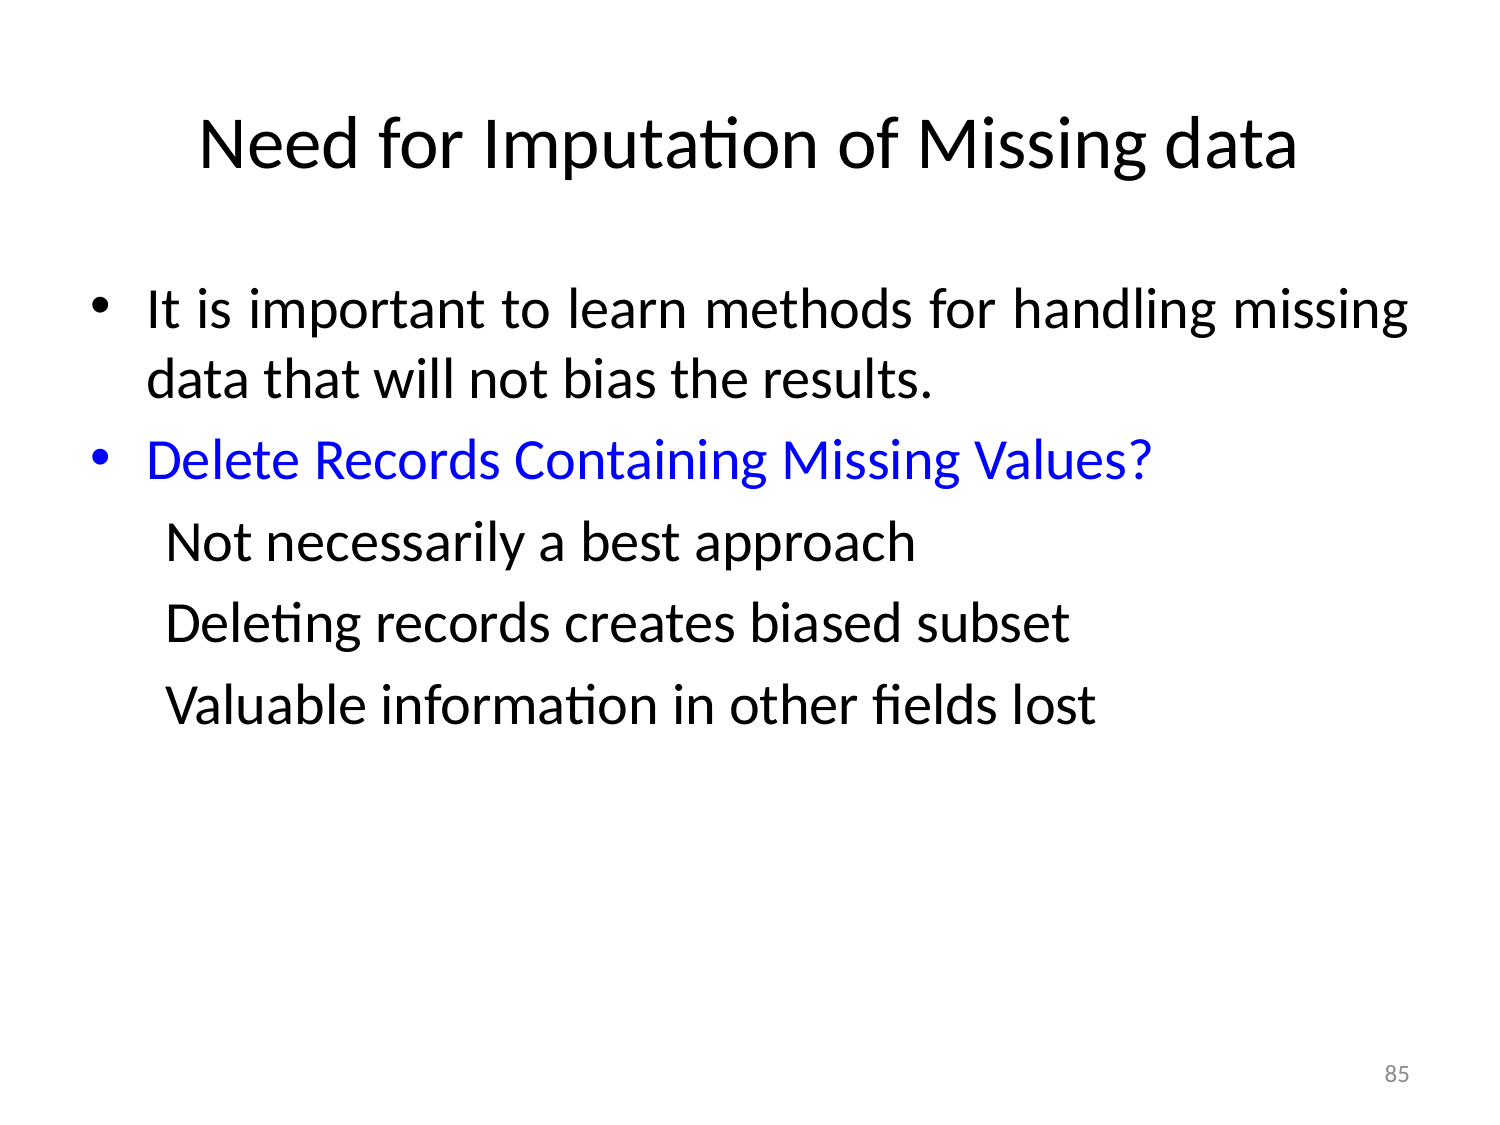

# Need for Imputation of Missing data
It is important to learn methods for handling missing data that will not bias the results.
Delete Records Containing Missing Values?
Not necessarily a best approach
Deleting records creates biased subset
Valuable information in other fields lost

85